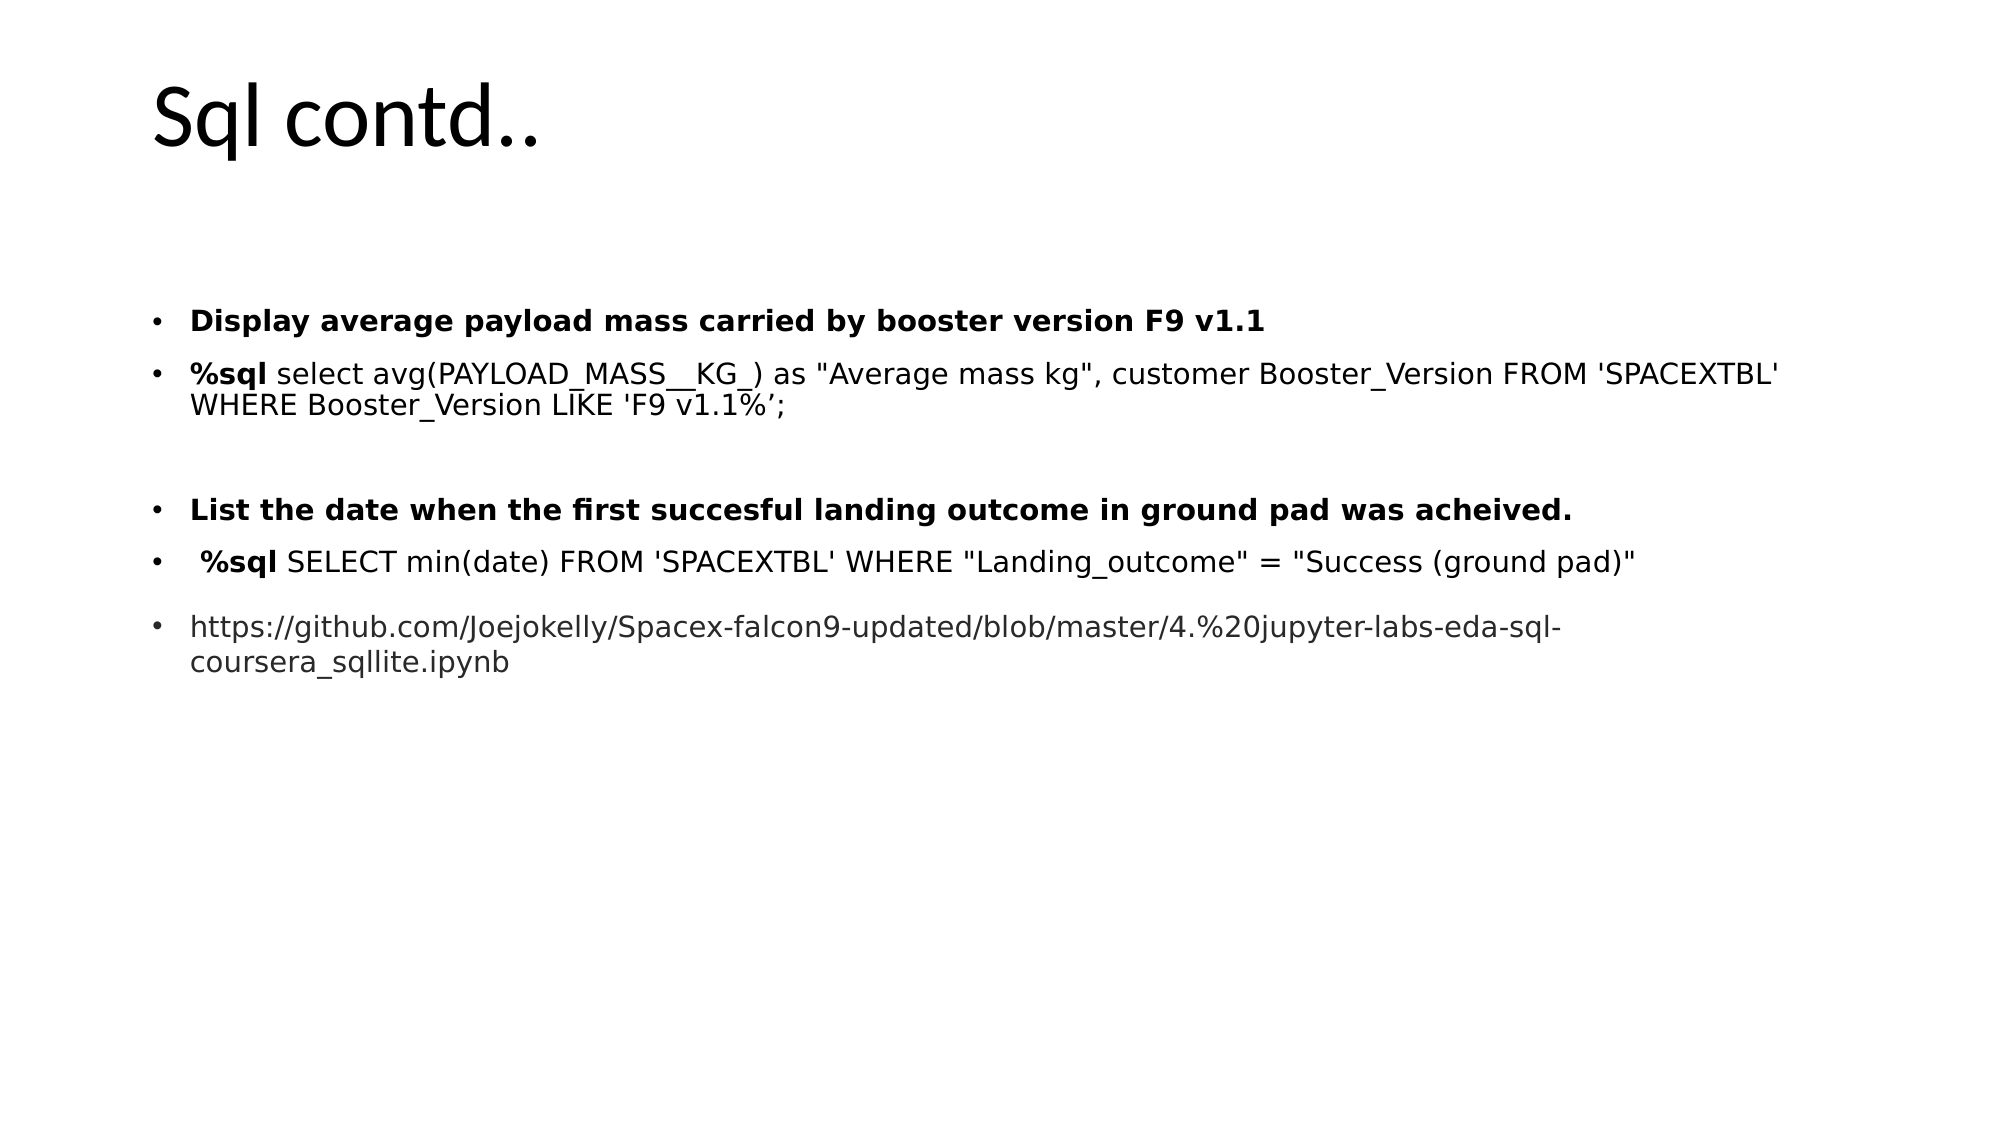

# Sql contd..
Display average payload mass carried by booster version F9 v1.1
%sql select avg(PAYLOAD_MASS__KG_) as "Average mass kg", customer Booster_Version FROM 'SPACEXTBL' WHERE Booster_Version LIKE 'F9 v1.1%’;

List the date when the first succesful landing outcome in ground pad was acheived.
 %sql SELECT min(date) FROM 'SPACEXTBL' WHERE "Landing_outcome" = "Success (ground pad)"
https://github.com/Joejokelly/Spacex-falcon9-updated/blob/master/4.%20jupyter-labs-eda-sql-coursera_sqllite.ipynb